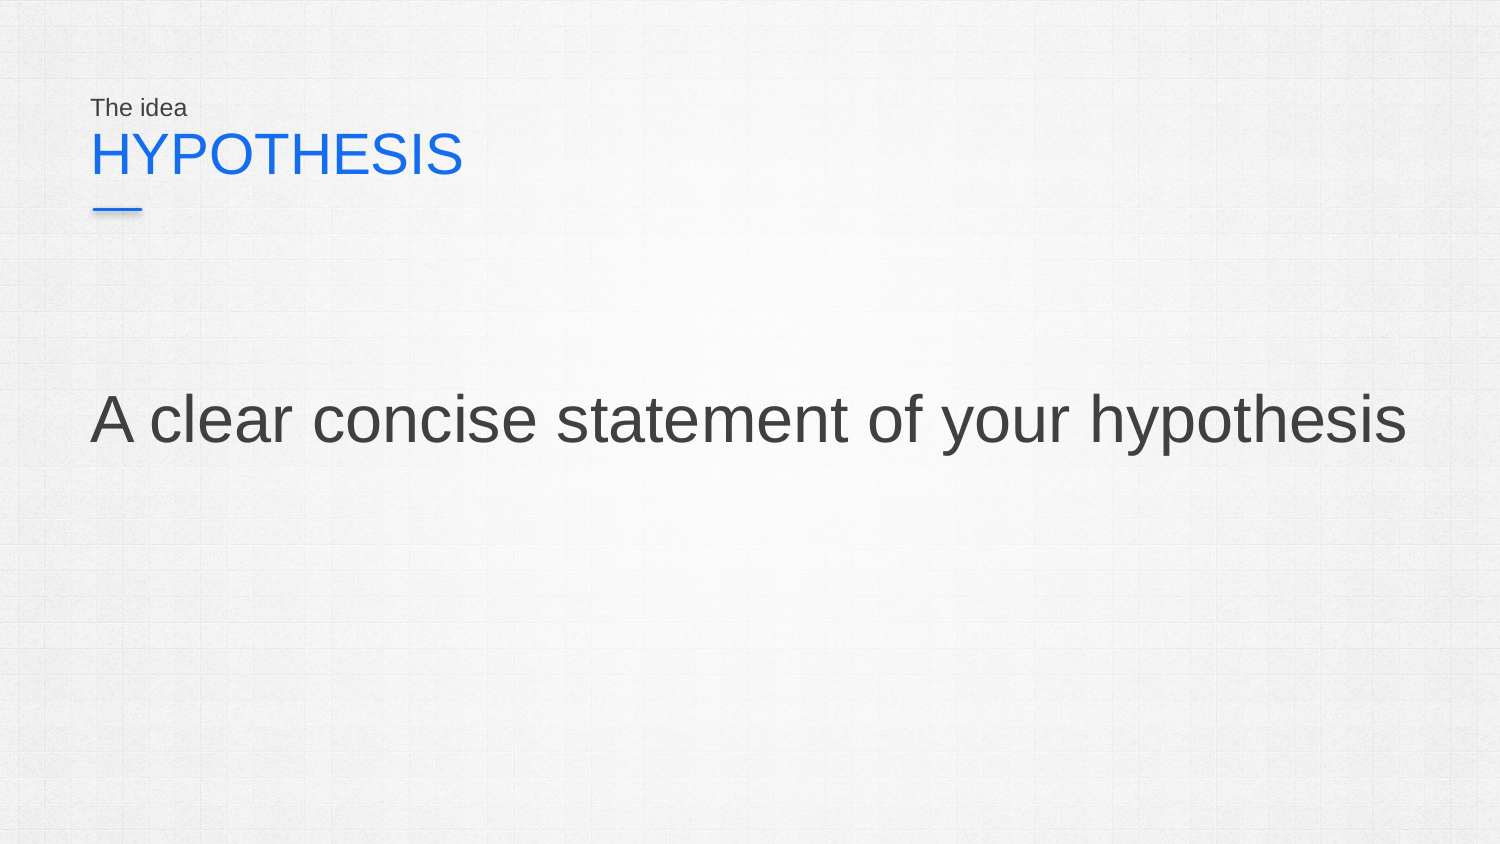

# HYPOTHESIS
The idea
A clear concise statement of your hypothesis